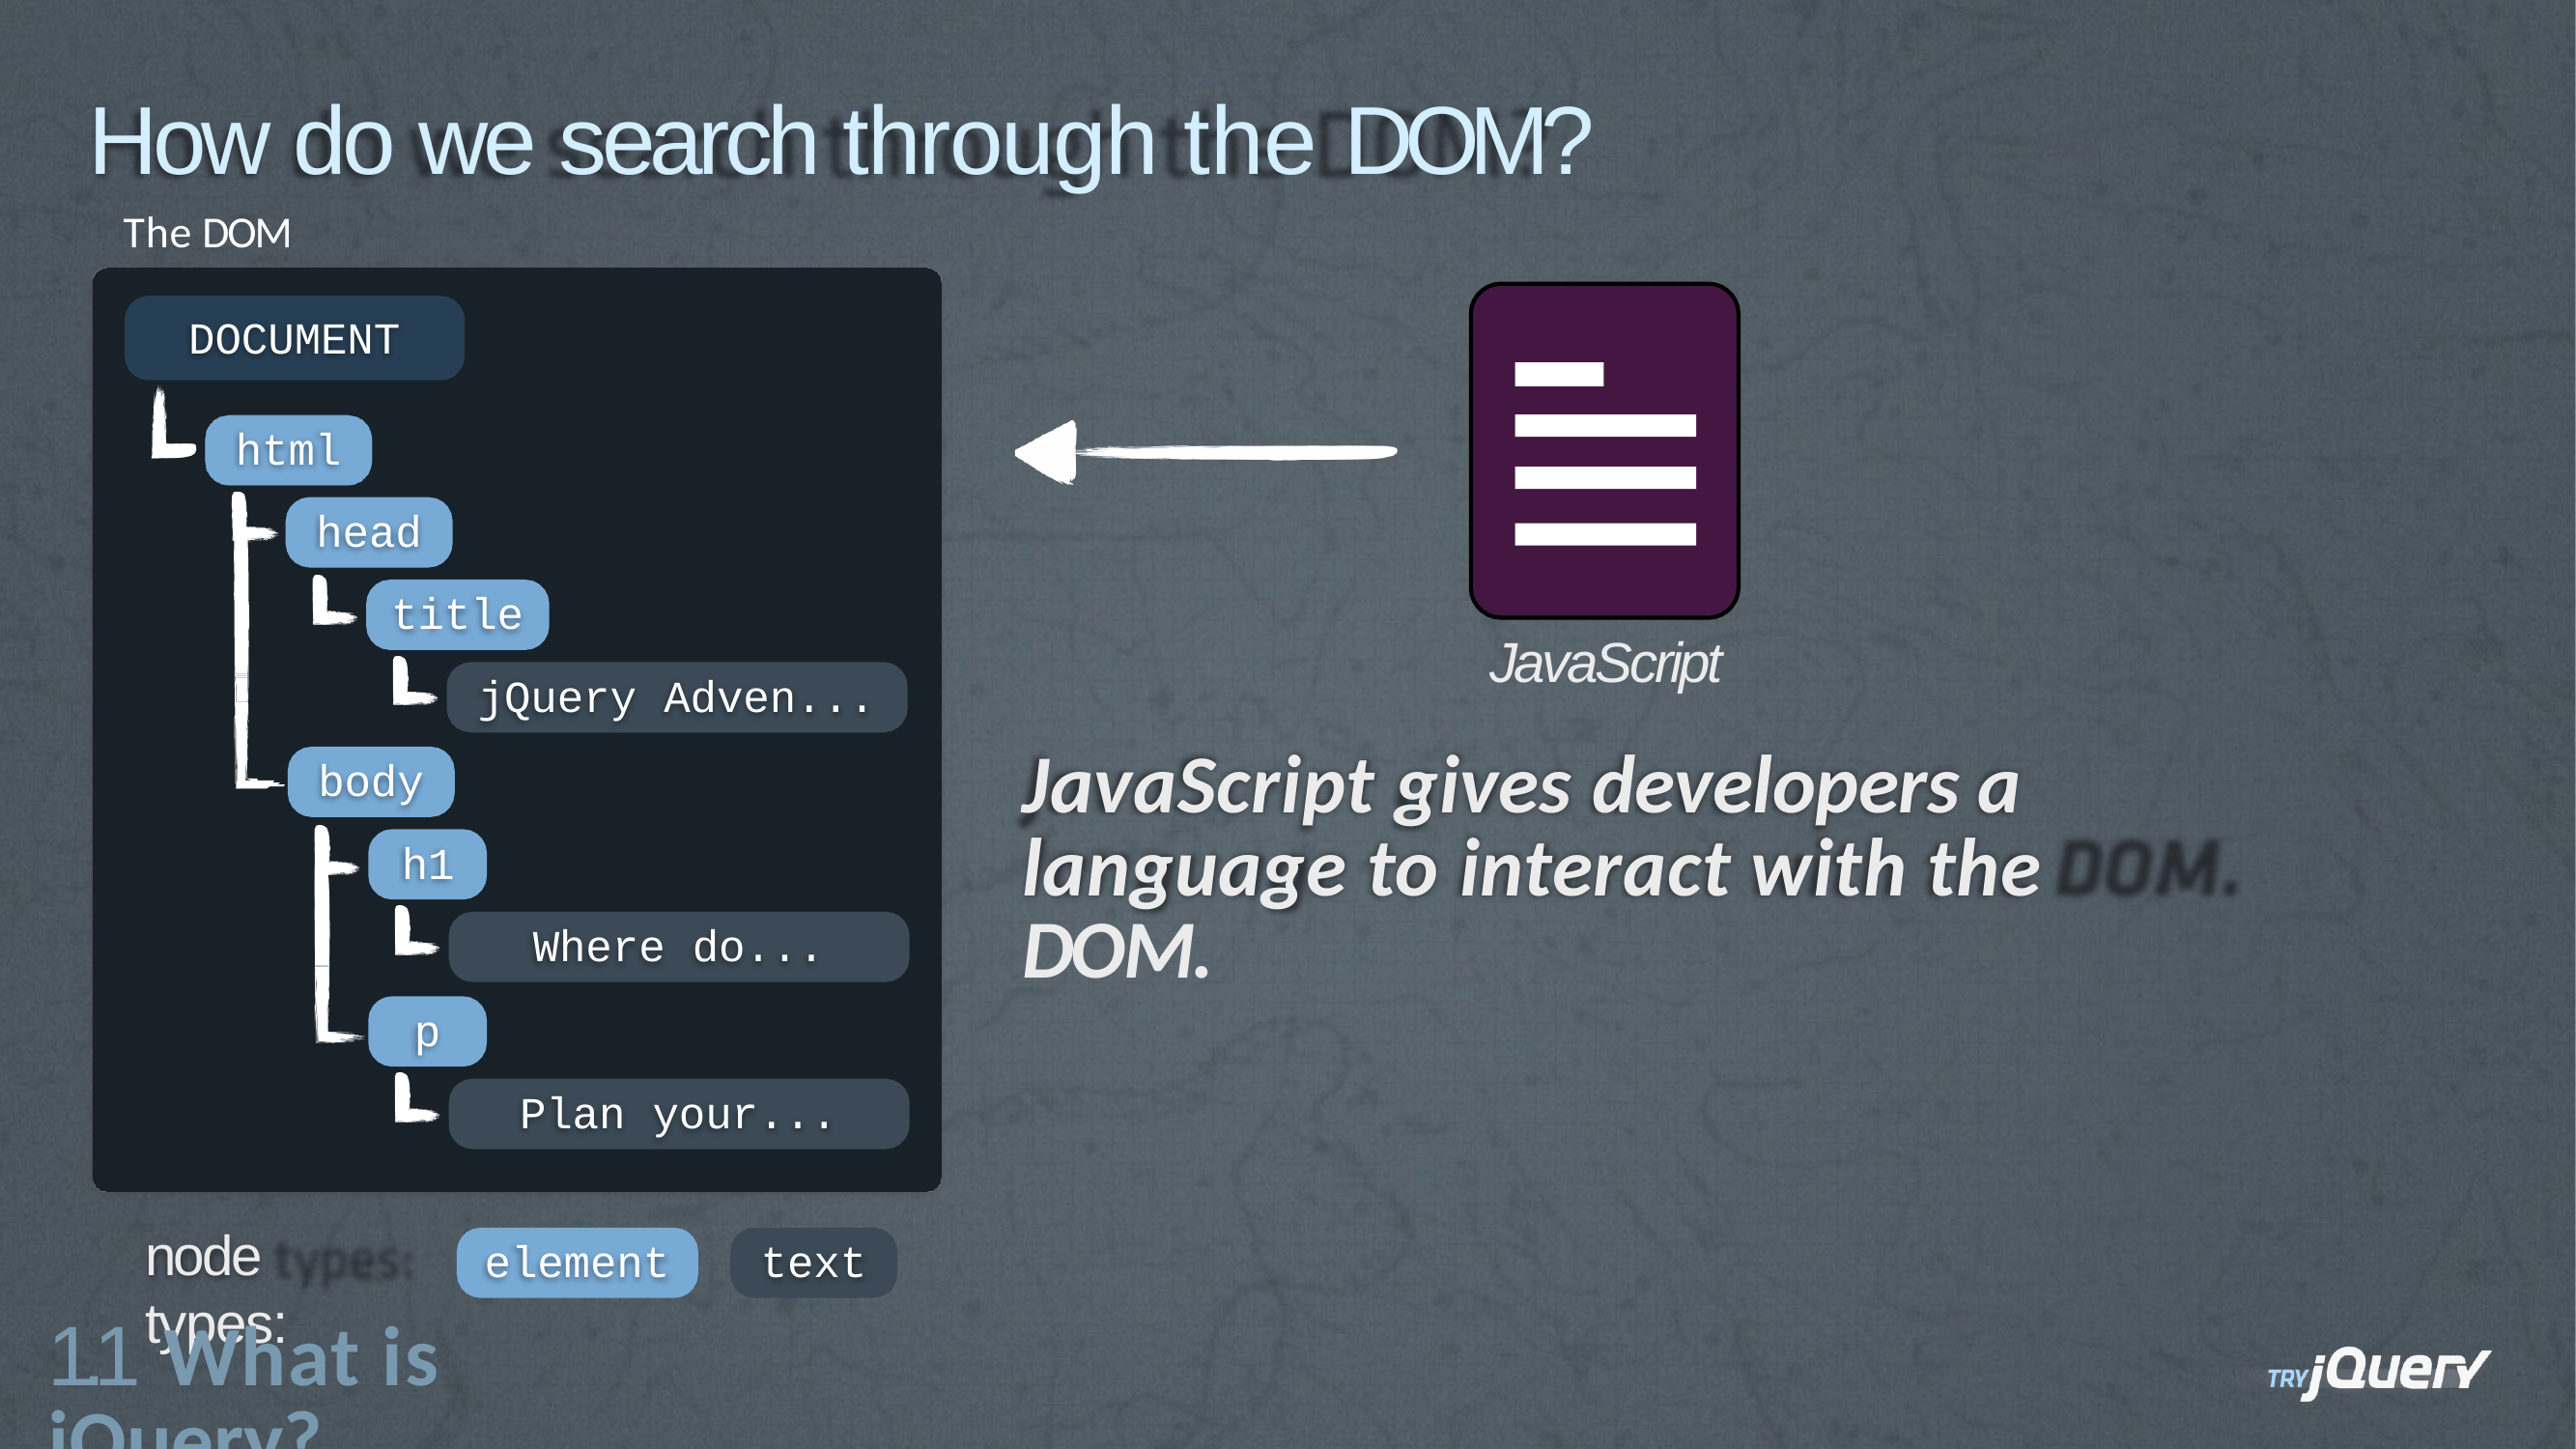

# How do we search through the DOM?
The DOM

DOCUMENT

html
head
title
jQuery
body
h1

JavaScript

JavaScript gives developers a  language to interact with the DOM.

Adven...

Where
do...

p

Plan
your...

node types:

element
text

1.1  What is jQuery?